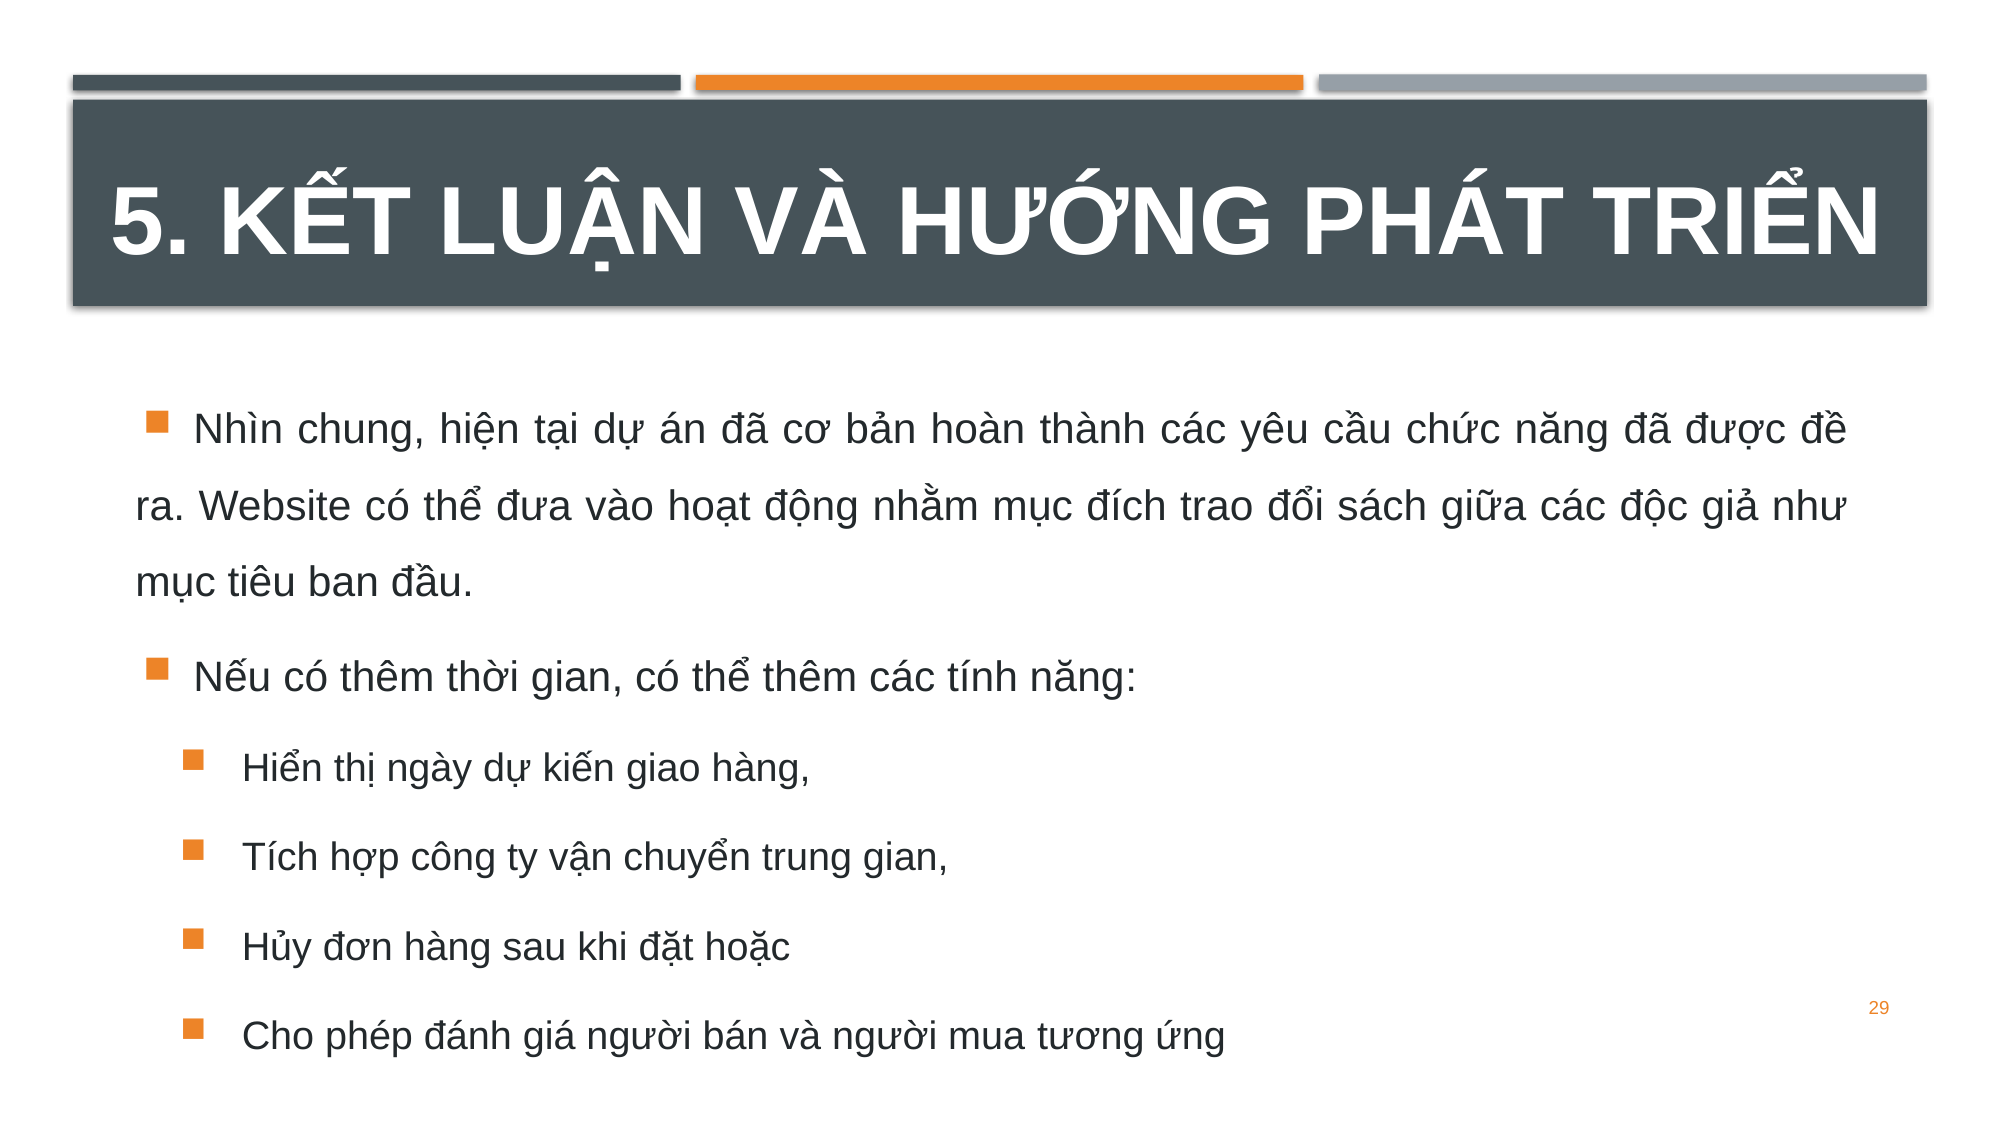

# 5. KẾT LUẬN VÀ HƯỚNG PHÁT TRIỂN
Nhìn chung, hiện tại dự án đã cơ bản hoàn thành các yêu cầu chức năng đã được đề ra. Website có thể đưa vào hoạt động nhằm mục đích trao đổi sách giữa các độc giả như mục tiêu ban đầu.
Nếu có thêm thời gian, có thể thêm các tính năng:
Hiển thị ngày dự kiến giao hàng,
Tích hợp công ty vận chuyển trung gian,
Hủy đơn hàng sau khi đặt hoặc
Cho phép đánh giá người bán và người mua tương ứng

29